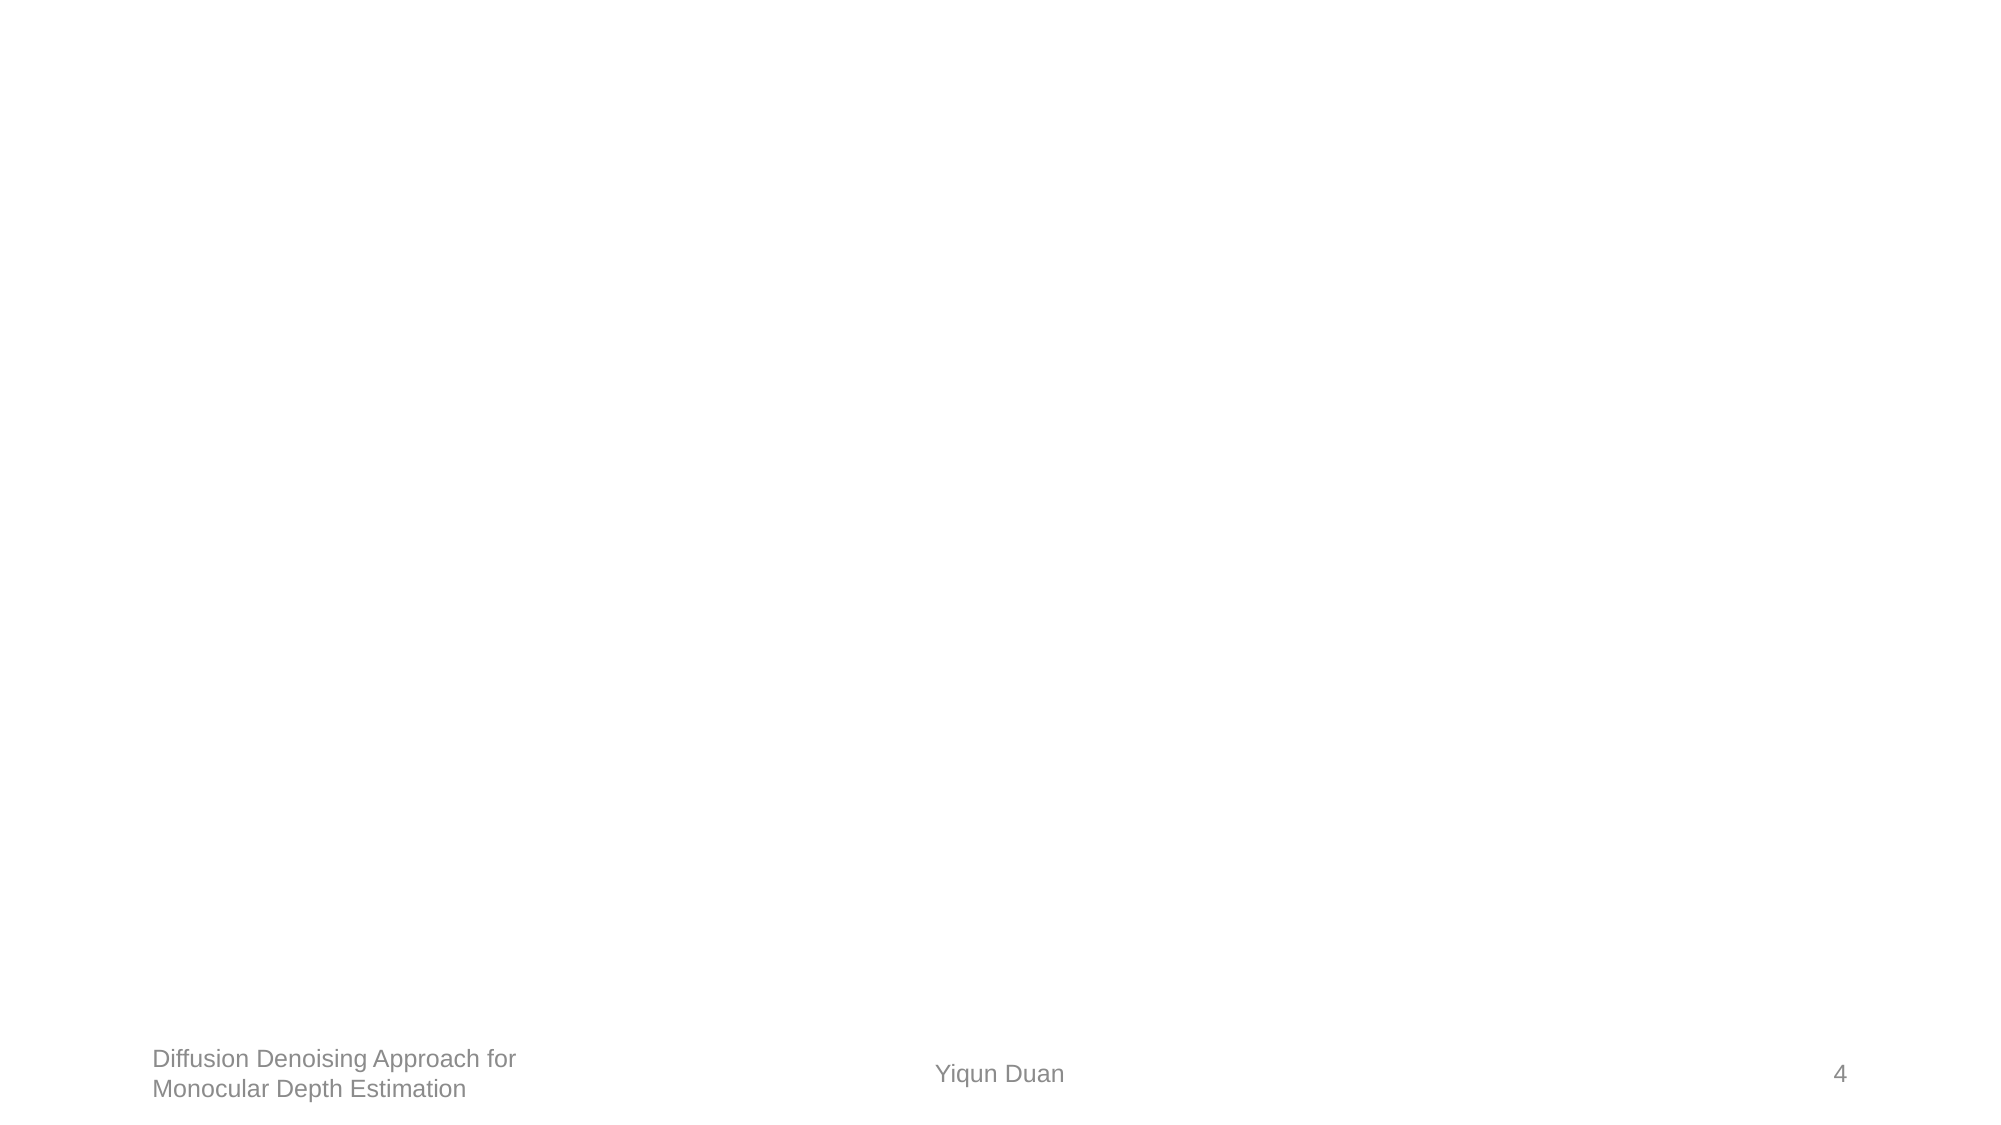

Diffusion Denoising Approach for Monocular Depth Estimation
Yiqun Duan
4